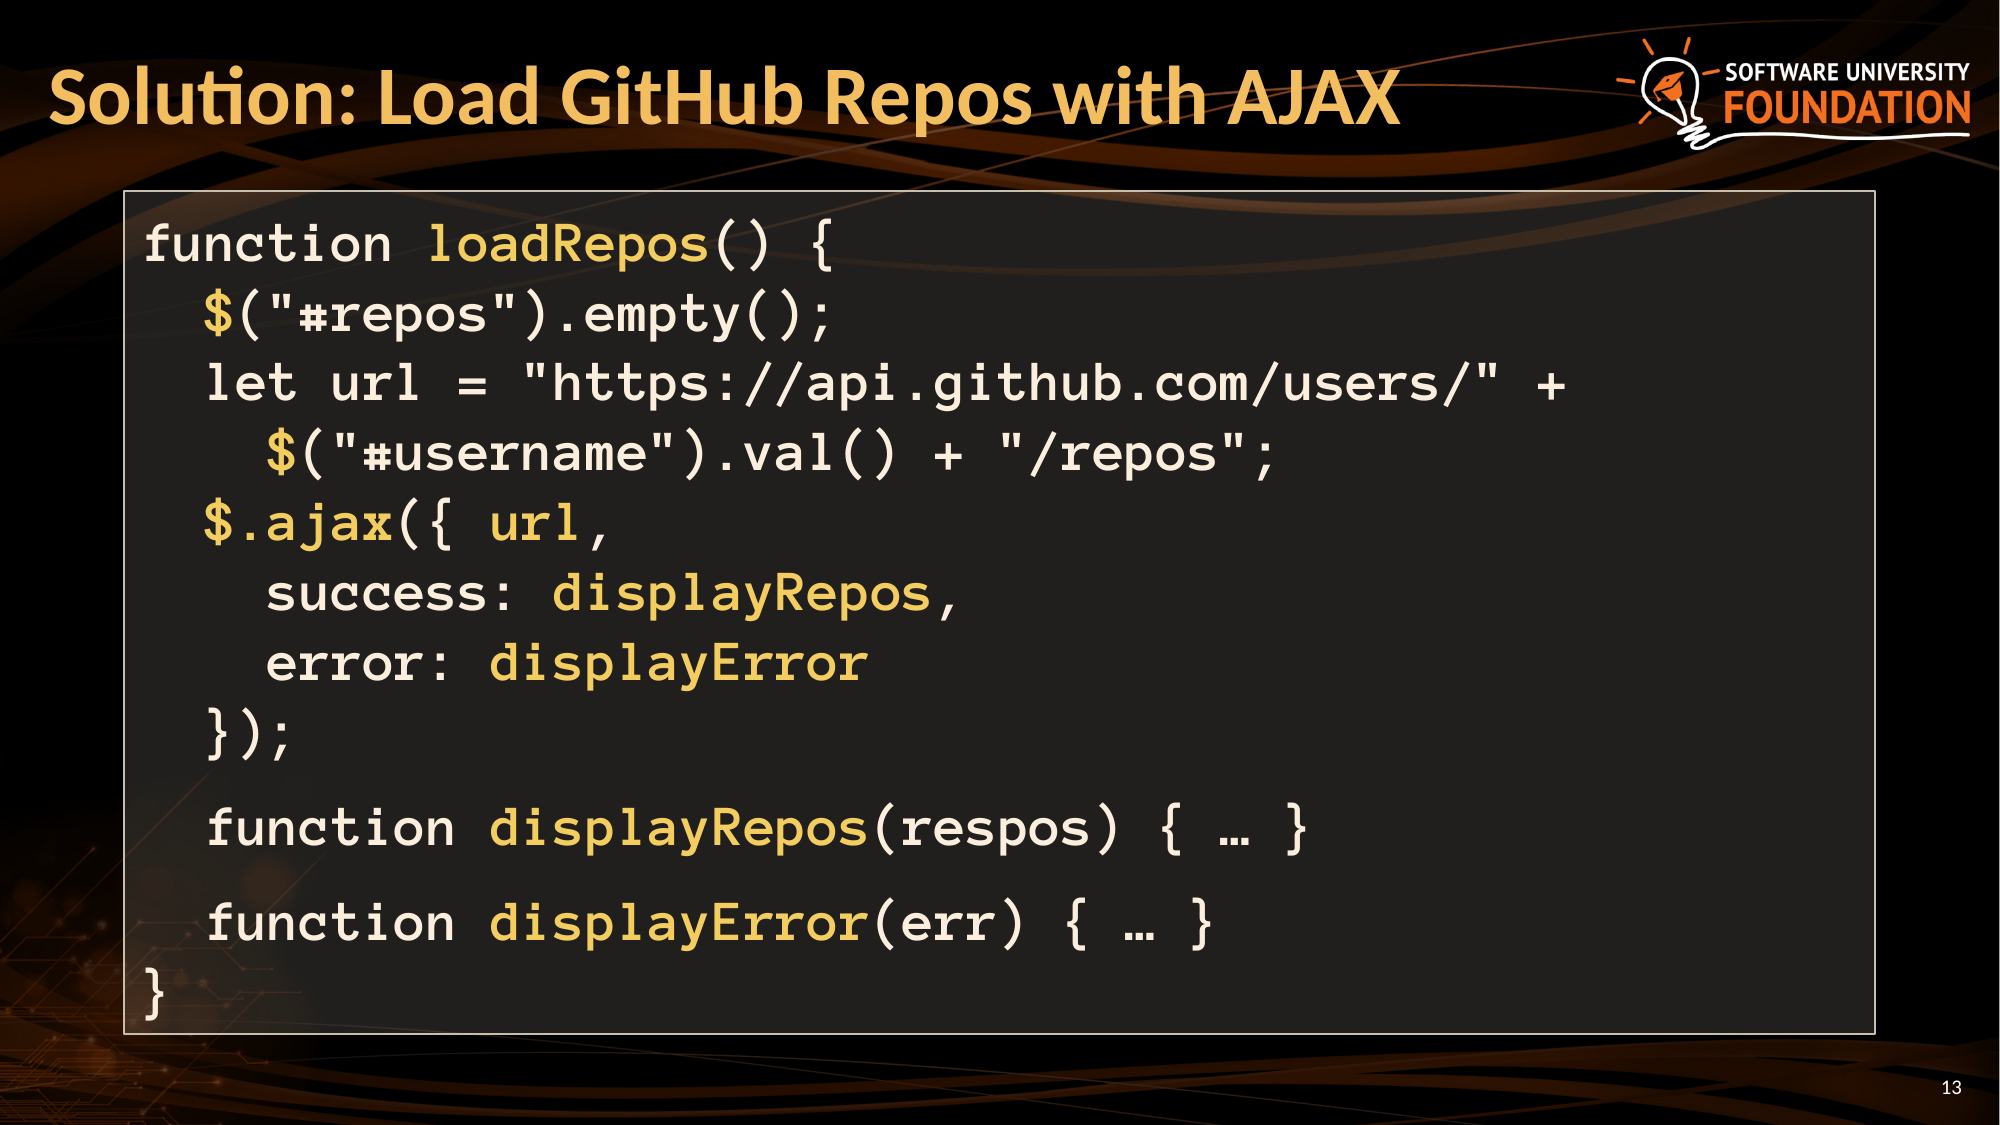

# Solution: Load GitHub Repos with AJAX
function loadRepos() {
  $("#repos").empty();
  let url = "https://api.github.com/users/" +
    $("#username").val() + "/repos";
  $.ajax({ url,
    success: displayRepos,
    error: displayError
  });
  function displayRepos(respos) { … }
  function displayError(err) { … }
}
13